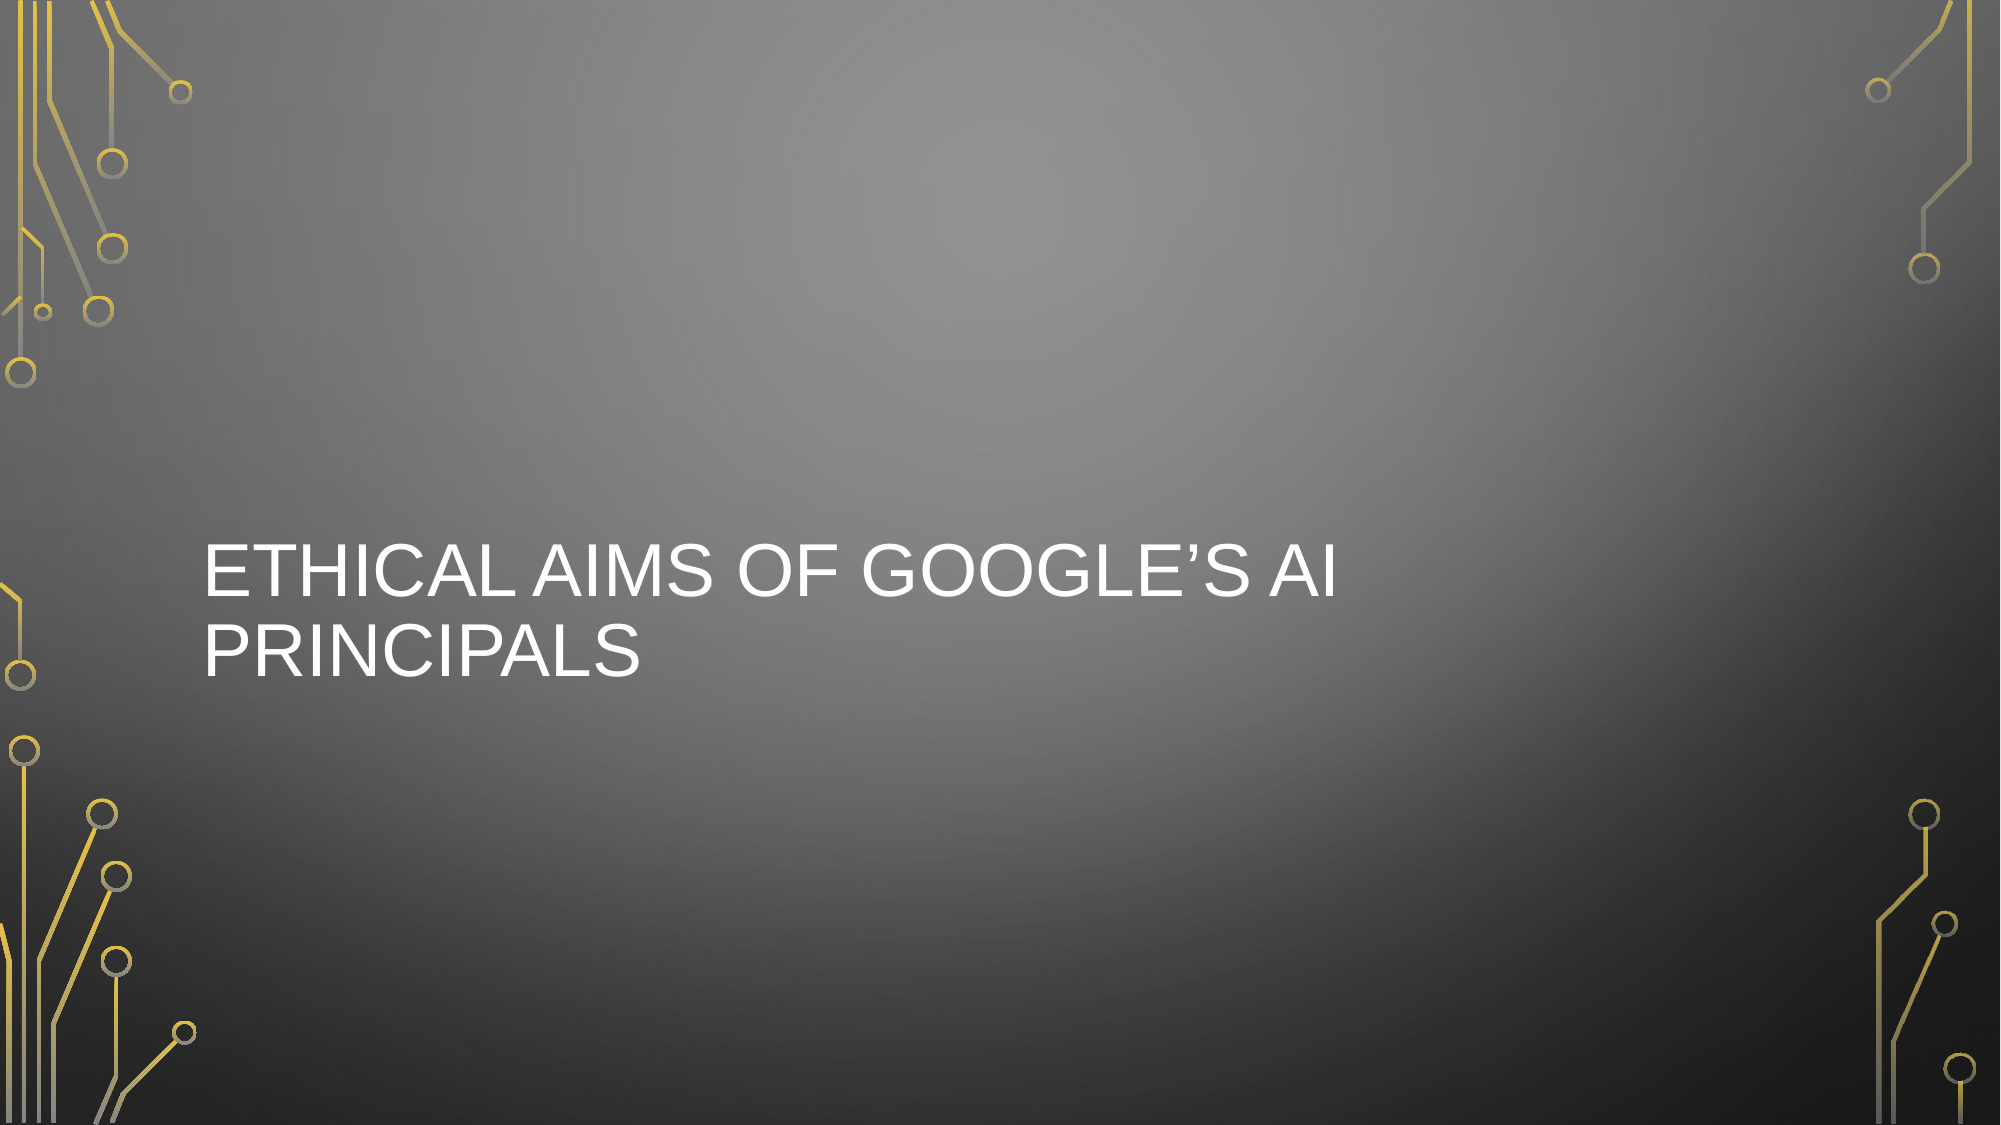

# Ethical Aims of Google’s AI Principals